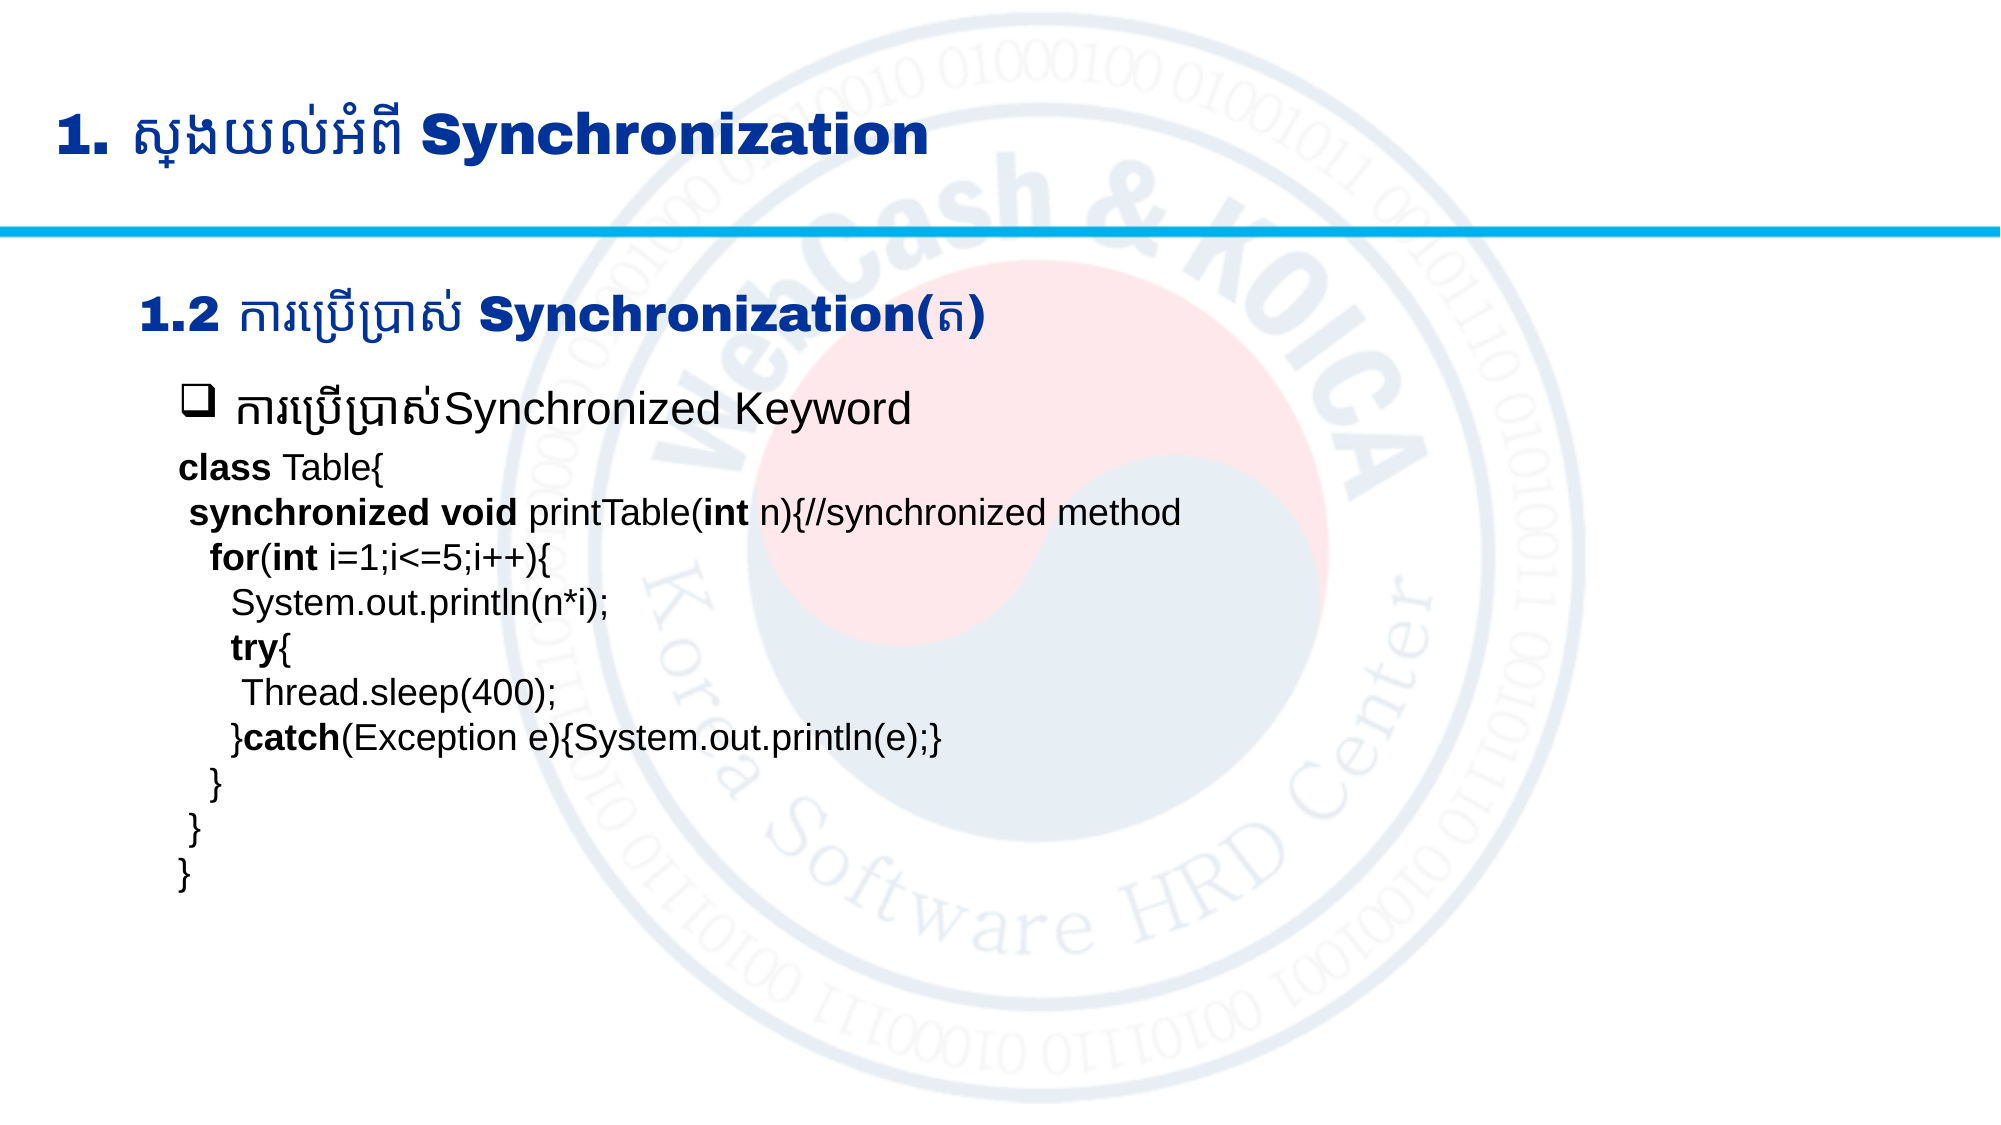

# 1. ស្វែងយល់អំពី Synchronization
1.2 ការប្រើប្រាស់ Synchronization(ត)
ការប្រើប្រាស់Synchronized Keyword
class Table{
 synchronized void printTable(int n){//synchronized method
   for(int i=1;i<=5;i++){
     System.out.println(n*i);
     try{
      Thread.sleep(400);
     }catch(Exception e){System.out.println(e);}
   }
 }
}